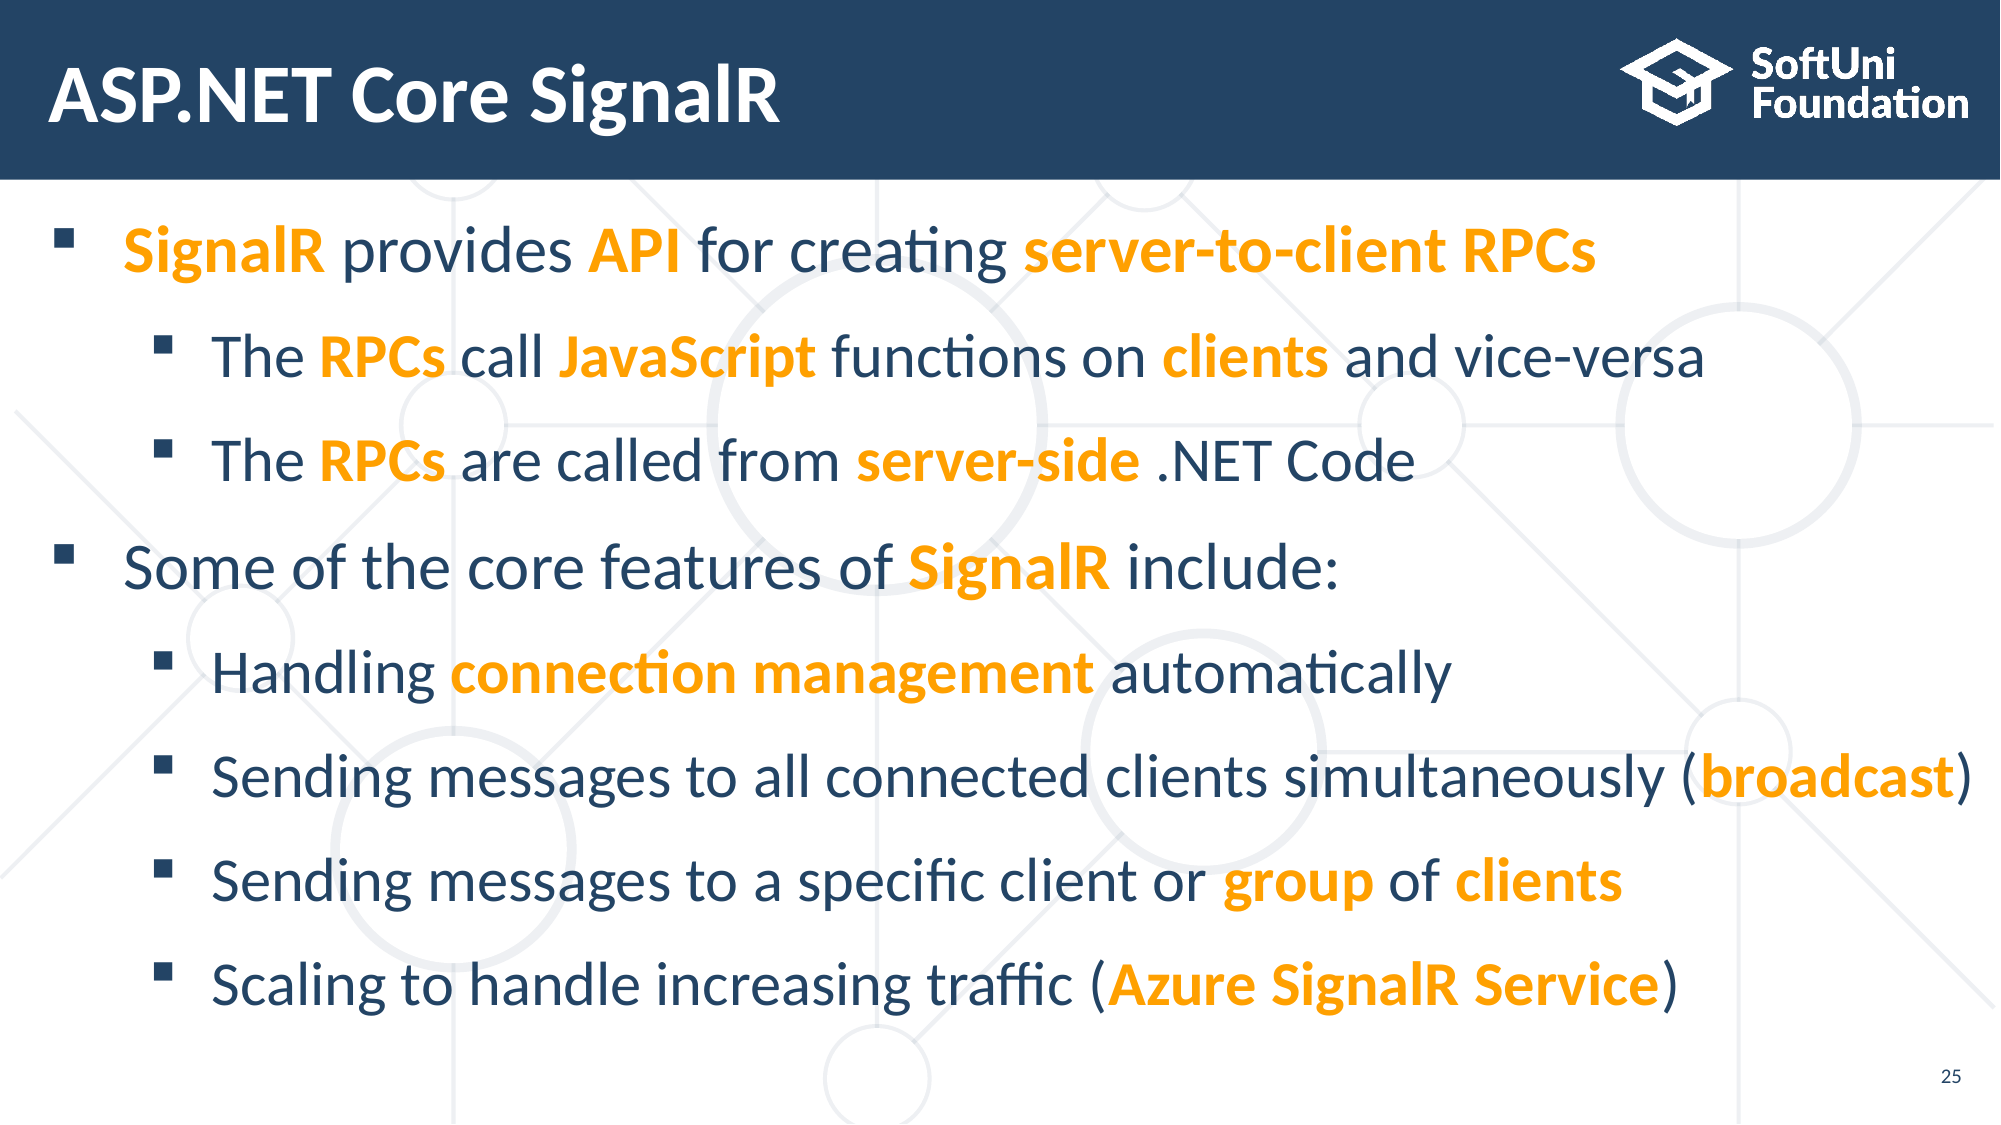

# ASP.NET Core SignalR
SignalR provides API for creating server-to-client RPCs
The RPCs call JavaScript functions on clients and vice-versa
The RPCs are called from server-side .NET Code
Some of the core features of SignalR include:
Handling connection management automatically
Sending messages to all connected clients simultaneously (broadcast)
Sending messages to a specific client or group of clients
Scaling to handle increasing traffic (Azure SignalR Service)
25